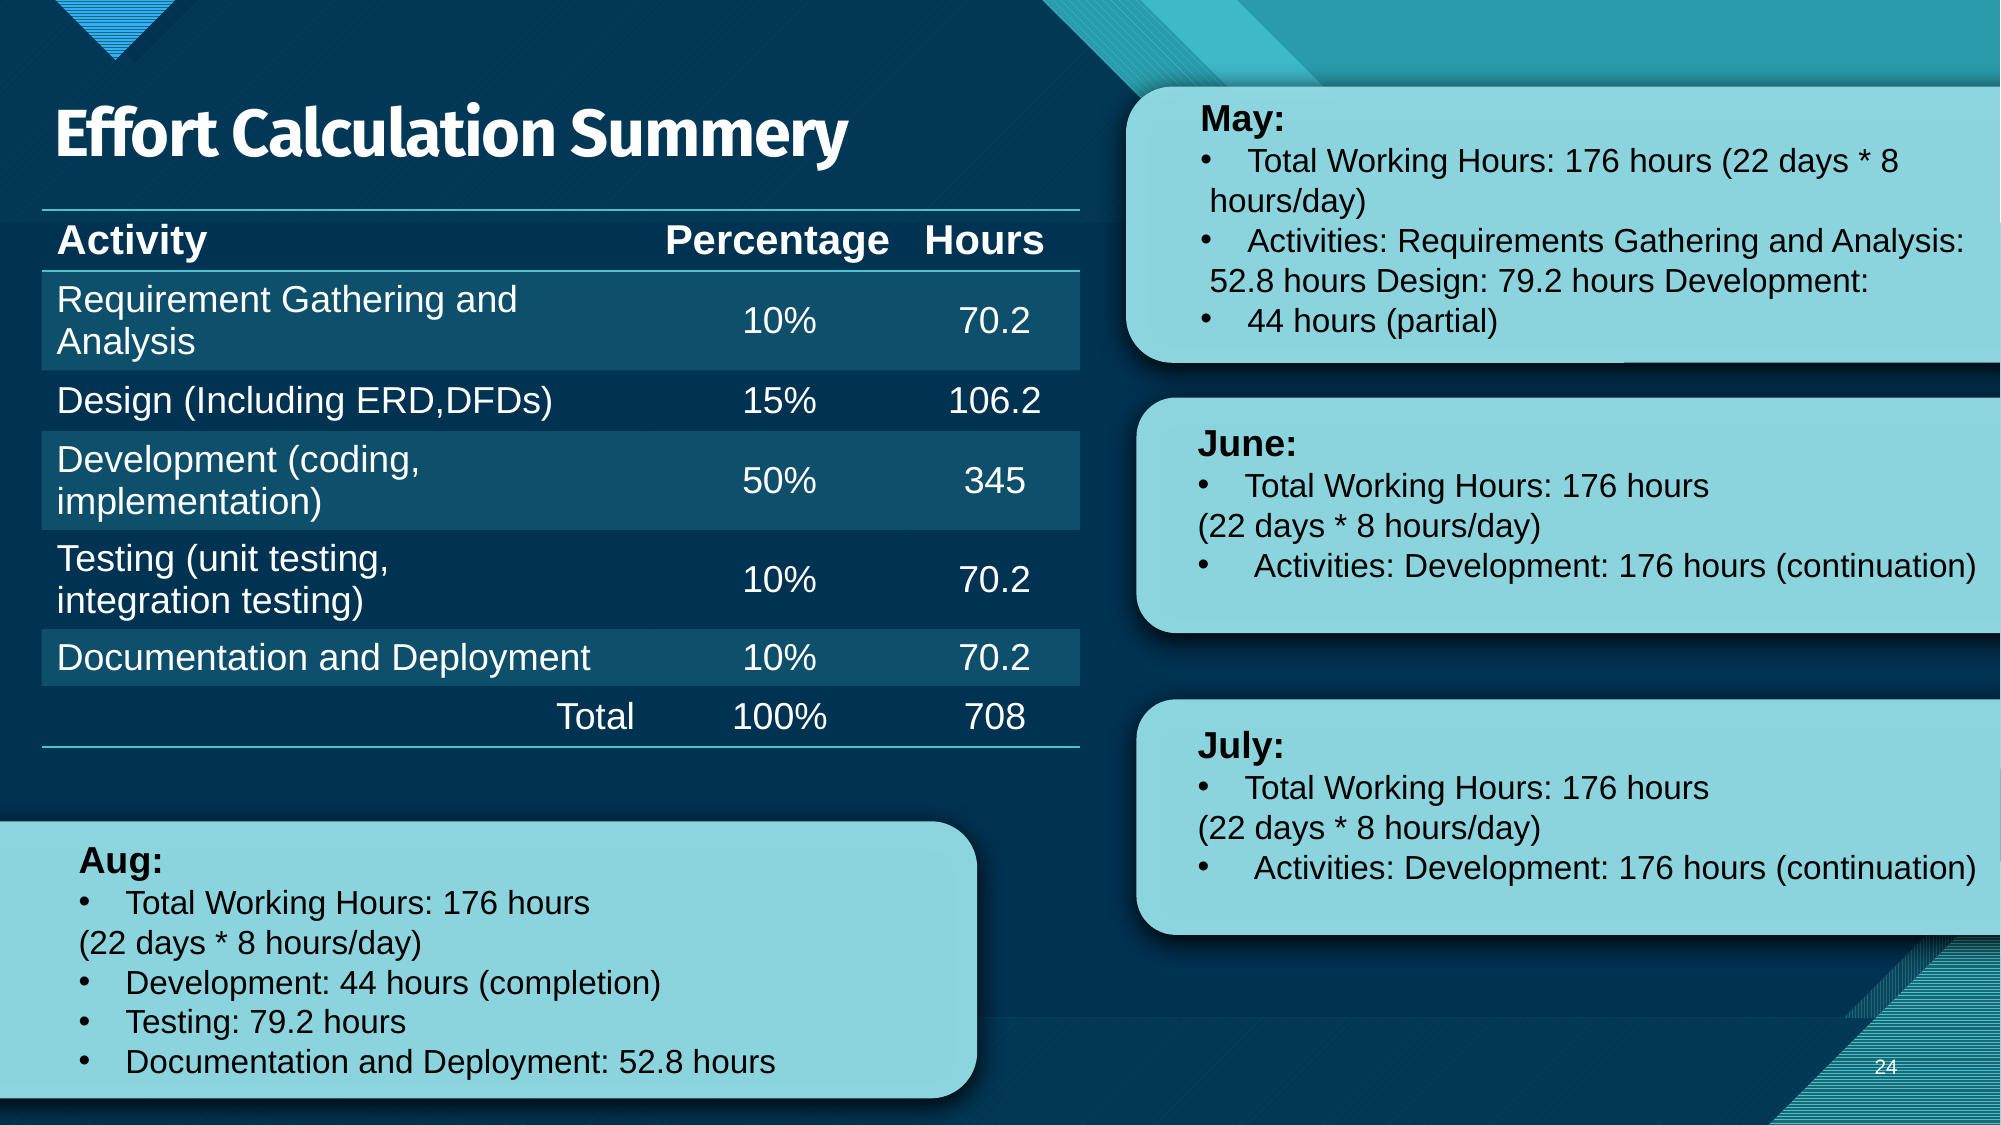

May:
Total Working Hours: 176 hours (22 days * 8
 hours/day)
Activities: Requirements Gathering and Analysis:
 52.8 hours Design: 79.2 hours Development:
44 hours (partial)

# Effort Calculation Summery
| Activity | Percentage | Hours |
| --- | --- | --- |
| Requirement Gathering and Analysis | 10% | 70.2 |
| Design (Including ERD,DFDs) | 15% | 106.2 |
| Development (coding, implementation) | 50% | 345 |
| Testing (unit testing, integration testing) | 10% | 70.2 |
| Documentation and Deployment | 10% | 70.2 |
| Total | 100% | 708 |

June:
Total Working Hours: 176 hours
(22 days * 8 hours/day)
 Activities: Development: 176 hours (continuation)

July:
Total Working Hours: 176 hours
(22 days * 8 hours/day)
 Activities: Development: 176 hours (continuation)

Aug:
Total Working Hours: 176 hours
(22 days * 8 hours/day)
Development: 44 hours (completion)
Testing: 79.2 hours
Documentation and Deployment: 52.8 hours
24